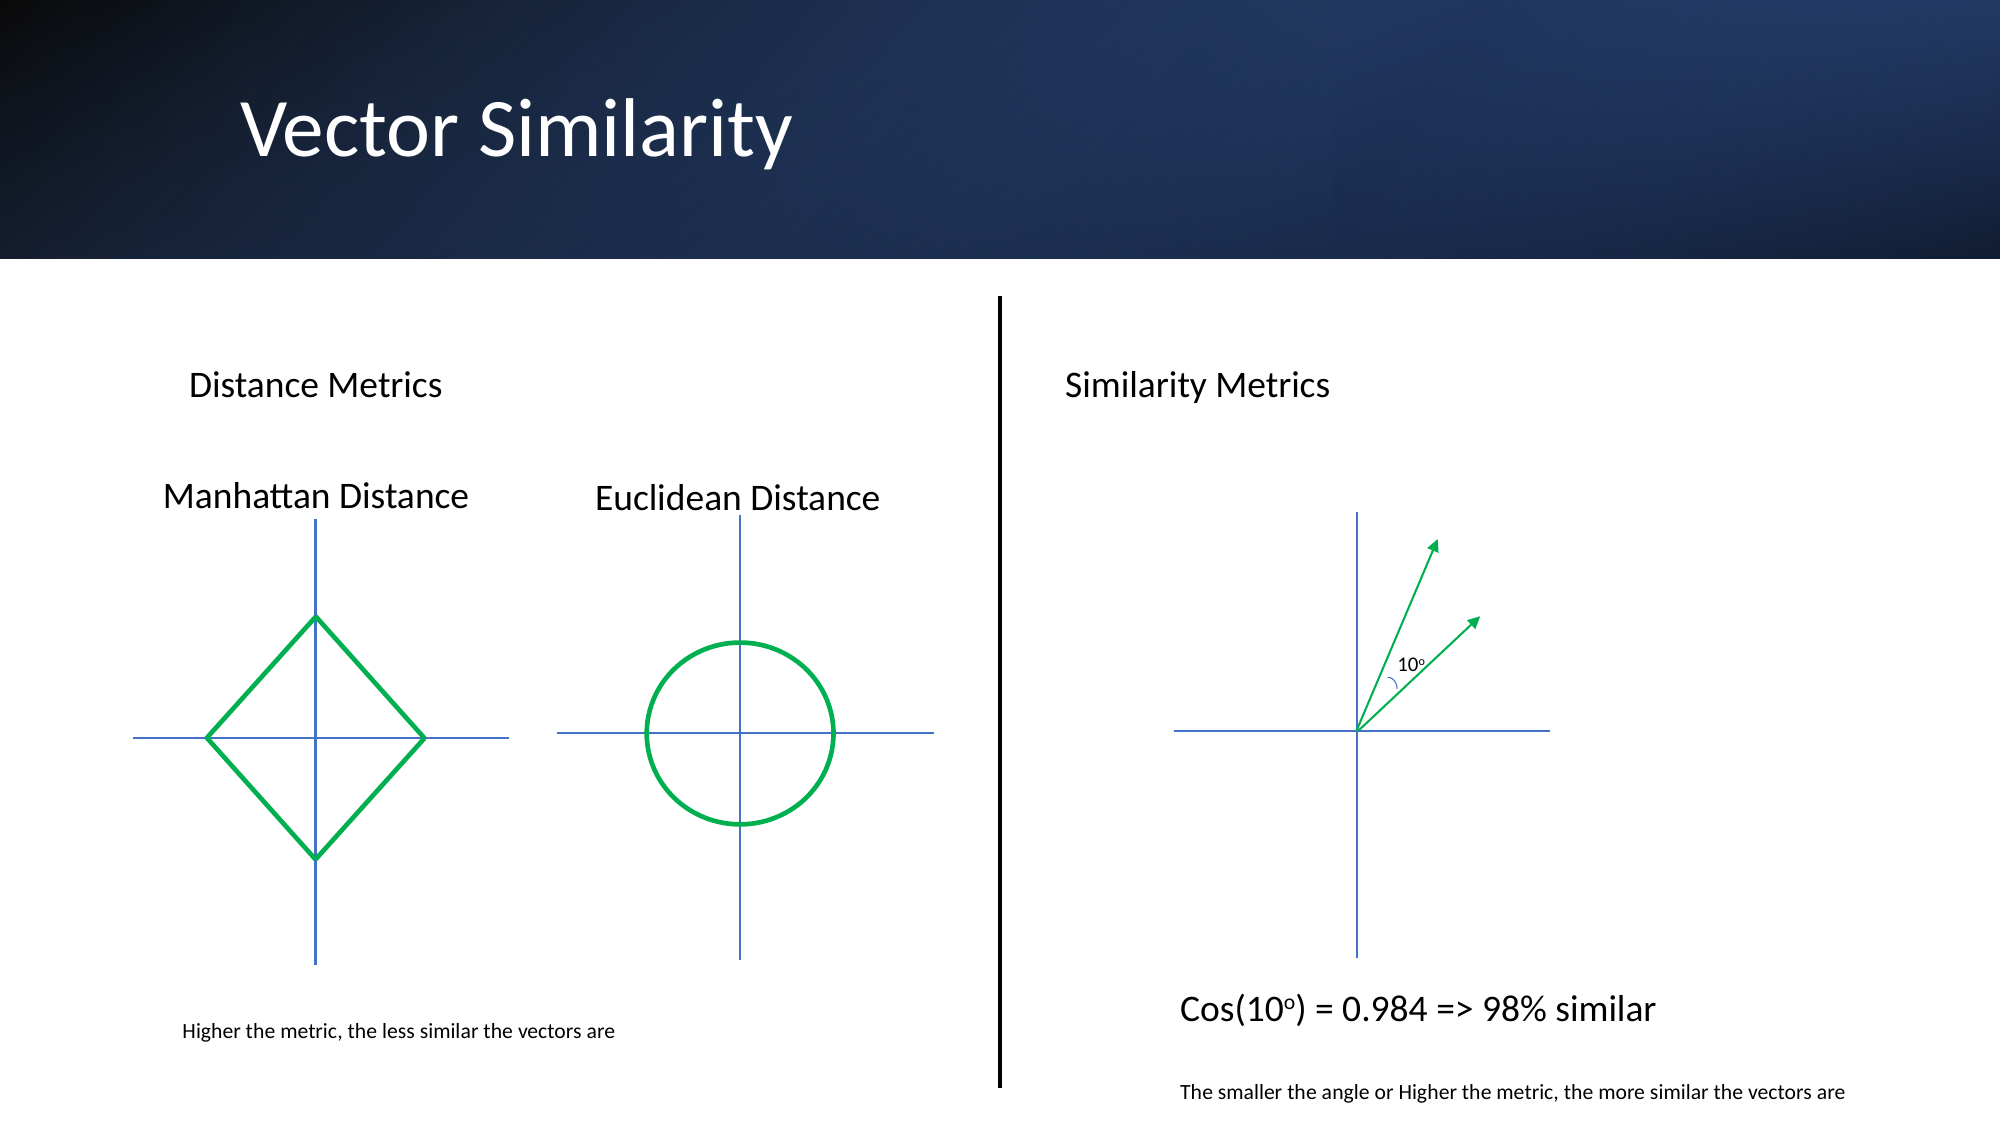

# Vector Similarity
Distance Metrics
Similarity Metrics
Manhattan Distance
Euclidean Distance

10o

Cos(10o) = 0.984 => 98% similar

The smaller the angle or Higher the metric, the more similar the vectors are
Higher the metric, the less similar the vectors are